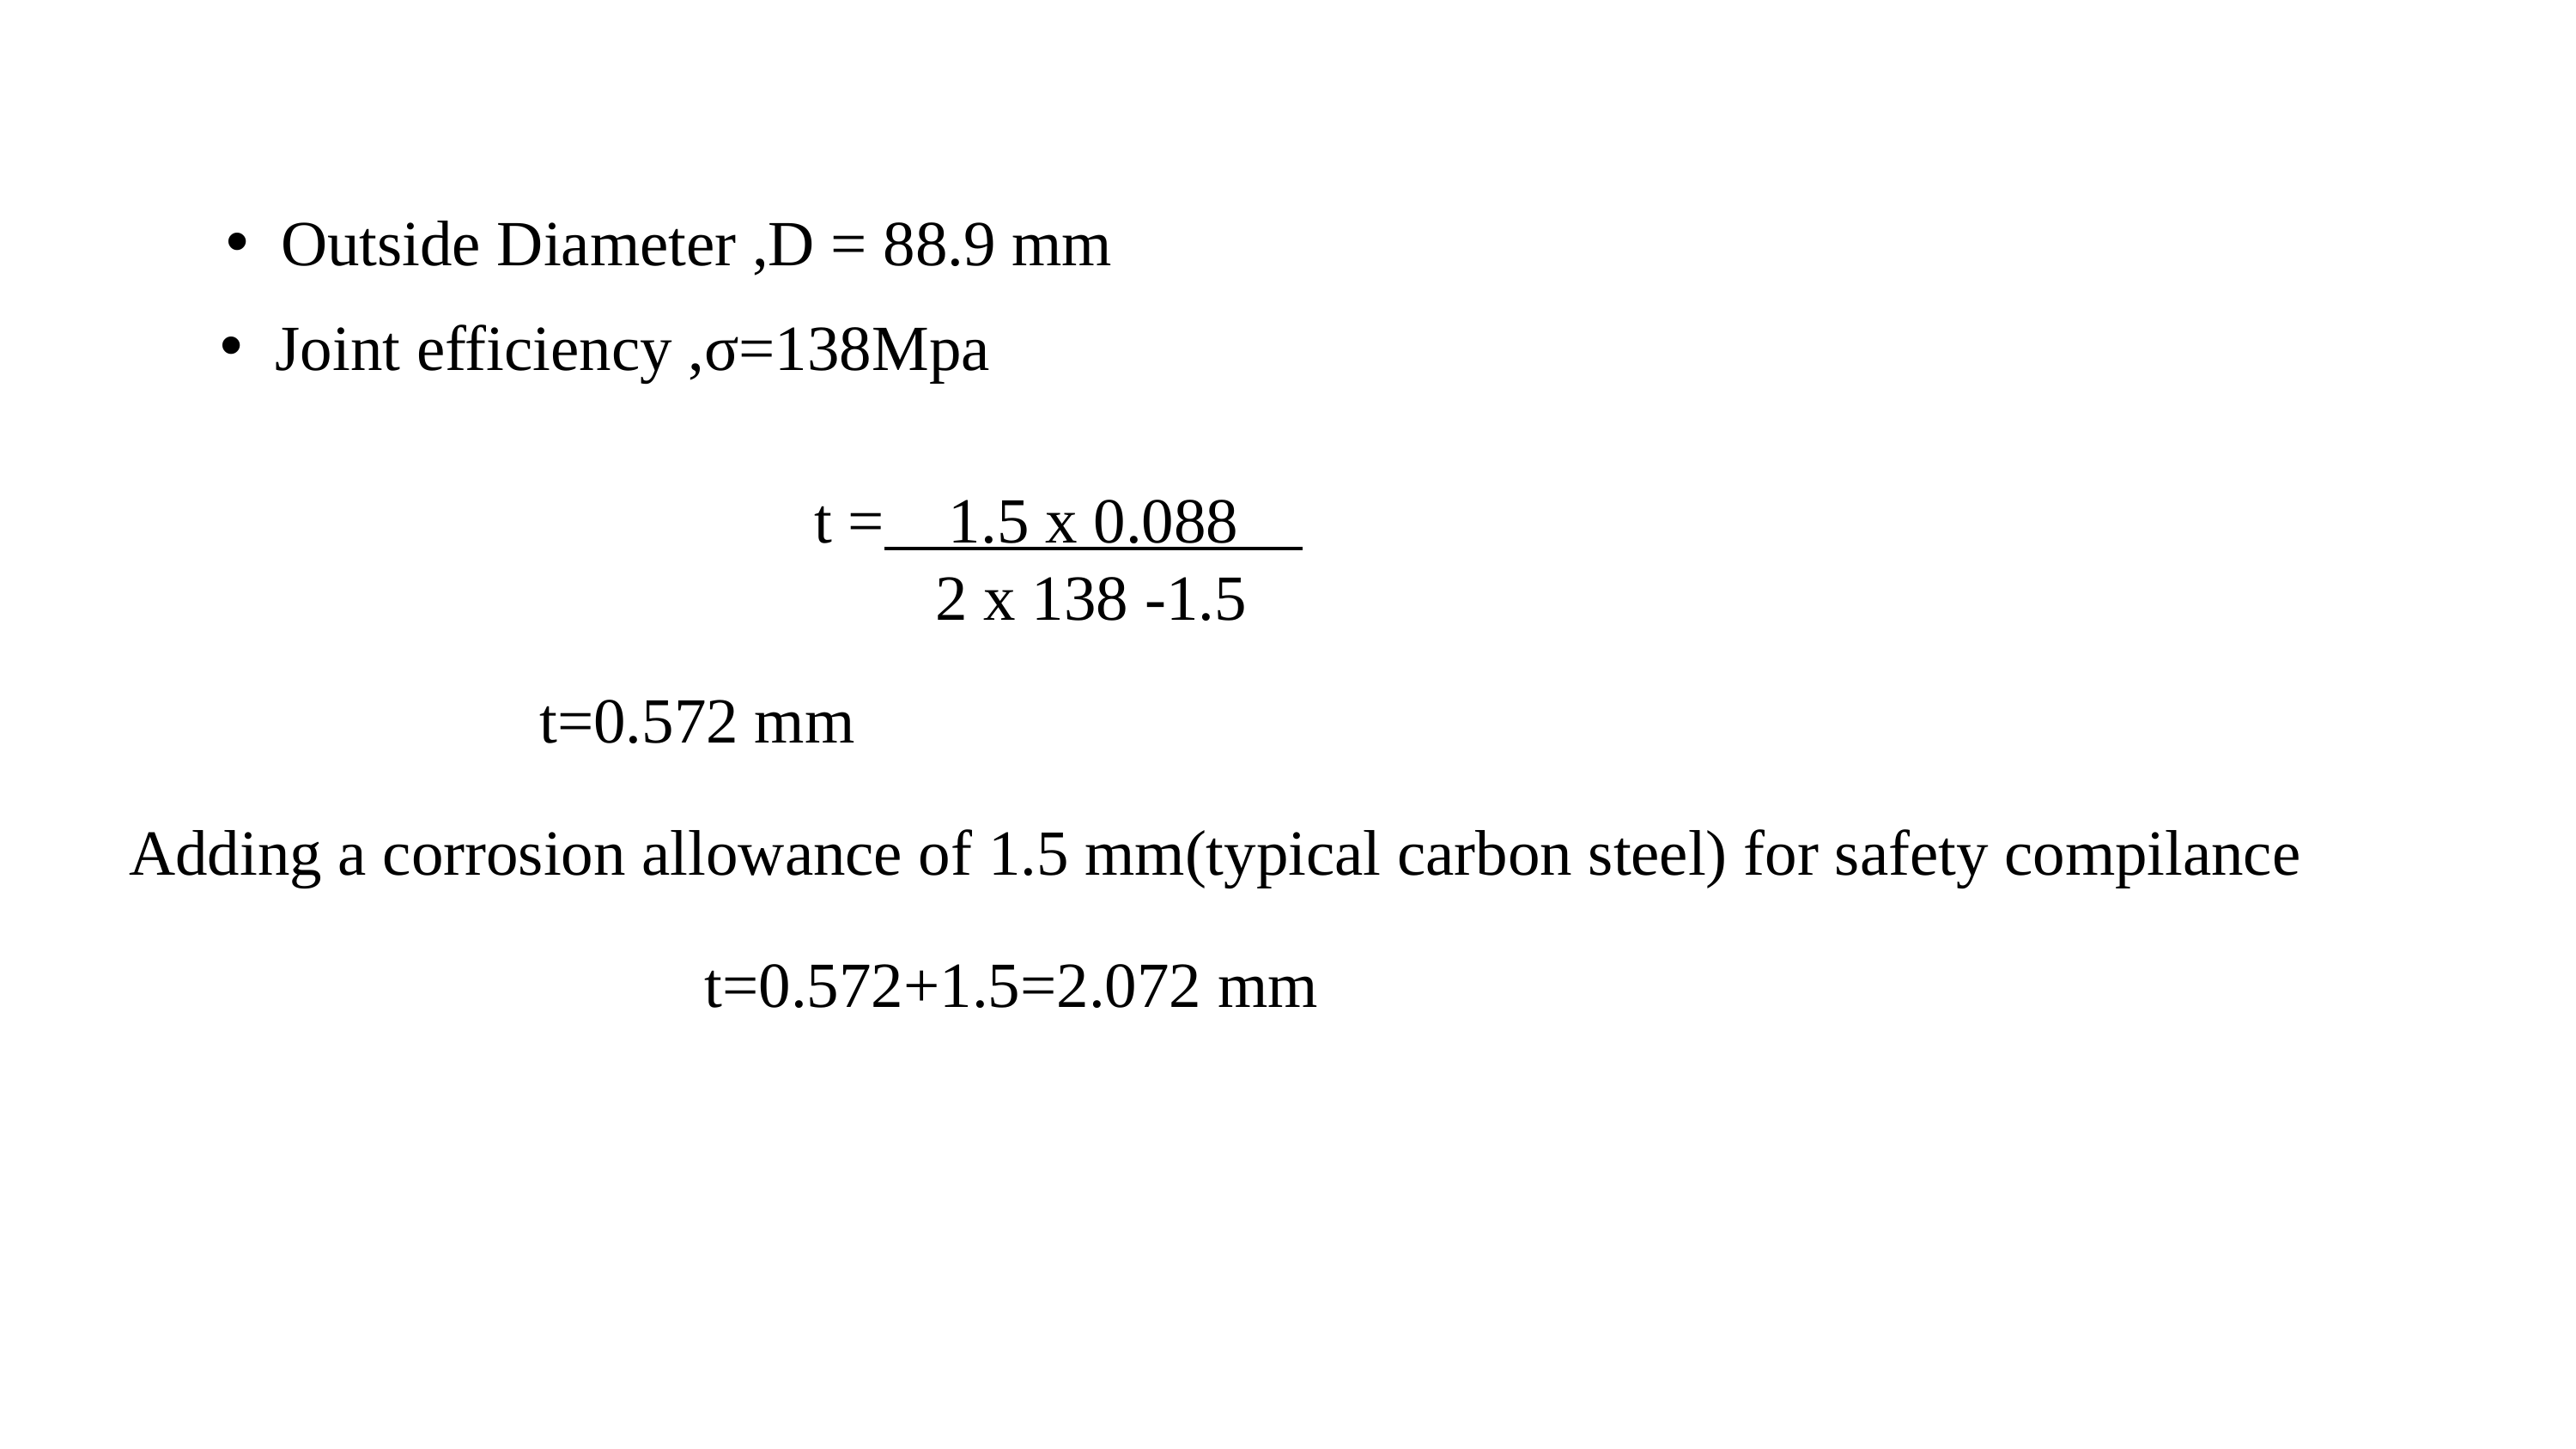

Outside Diameter ,D = 88.9 mm
Joint efficiency ,σ=138Mpa
t =    1.5 x 0.088
2 x 138 -1.5
t=0.572 mm
Adding a corrosion allowance of 1.5 mm(typical carbon steel) for safety compilance
t=0.572+1.5=2.072 mm